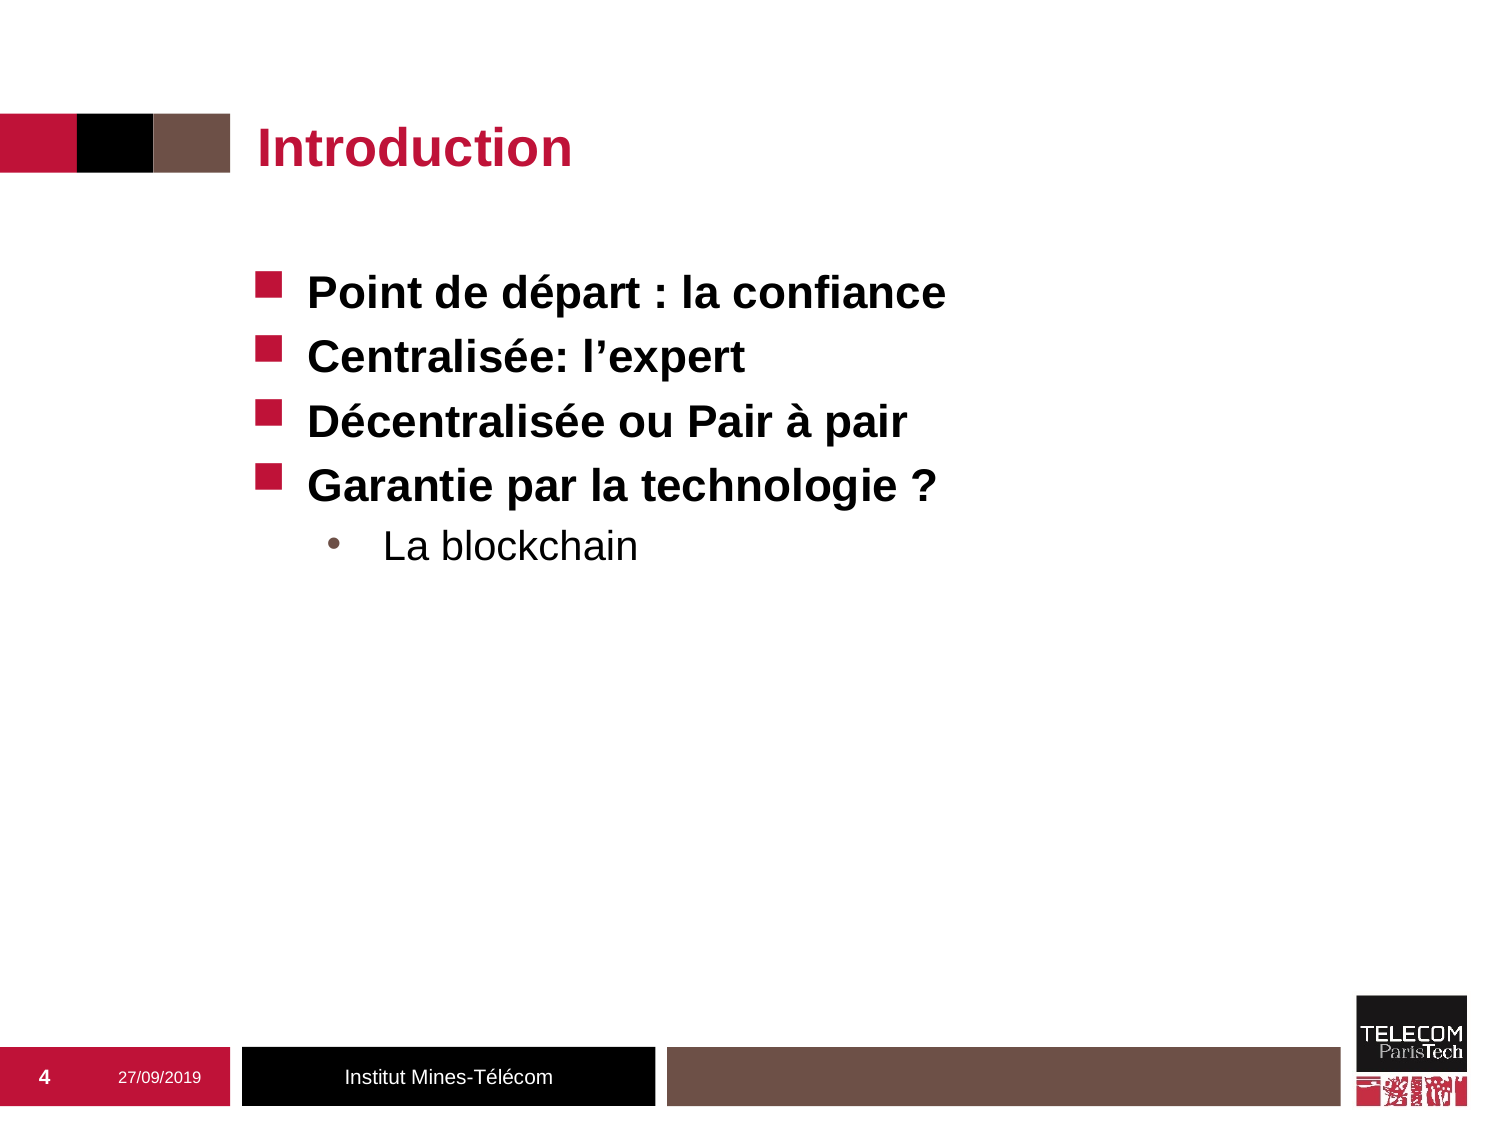

Introduction
Point de départ : la confiance
Centralisée: l’expert
Décentralisée ou Pair à pair
Garantie par la technologie ?
La blockchain

4
27/09/2019